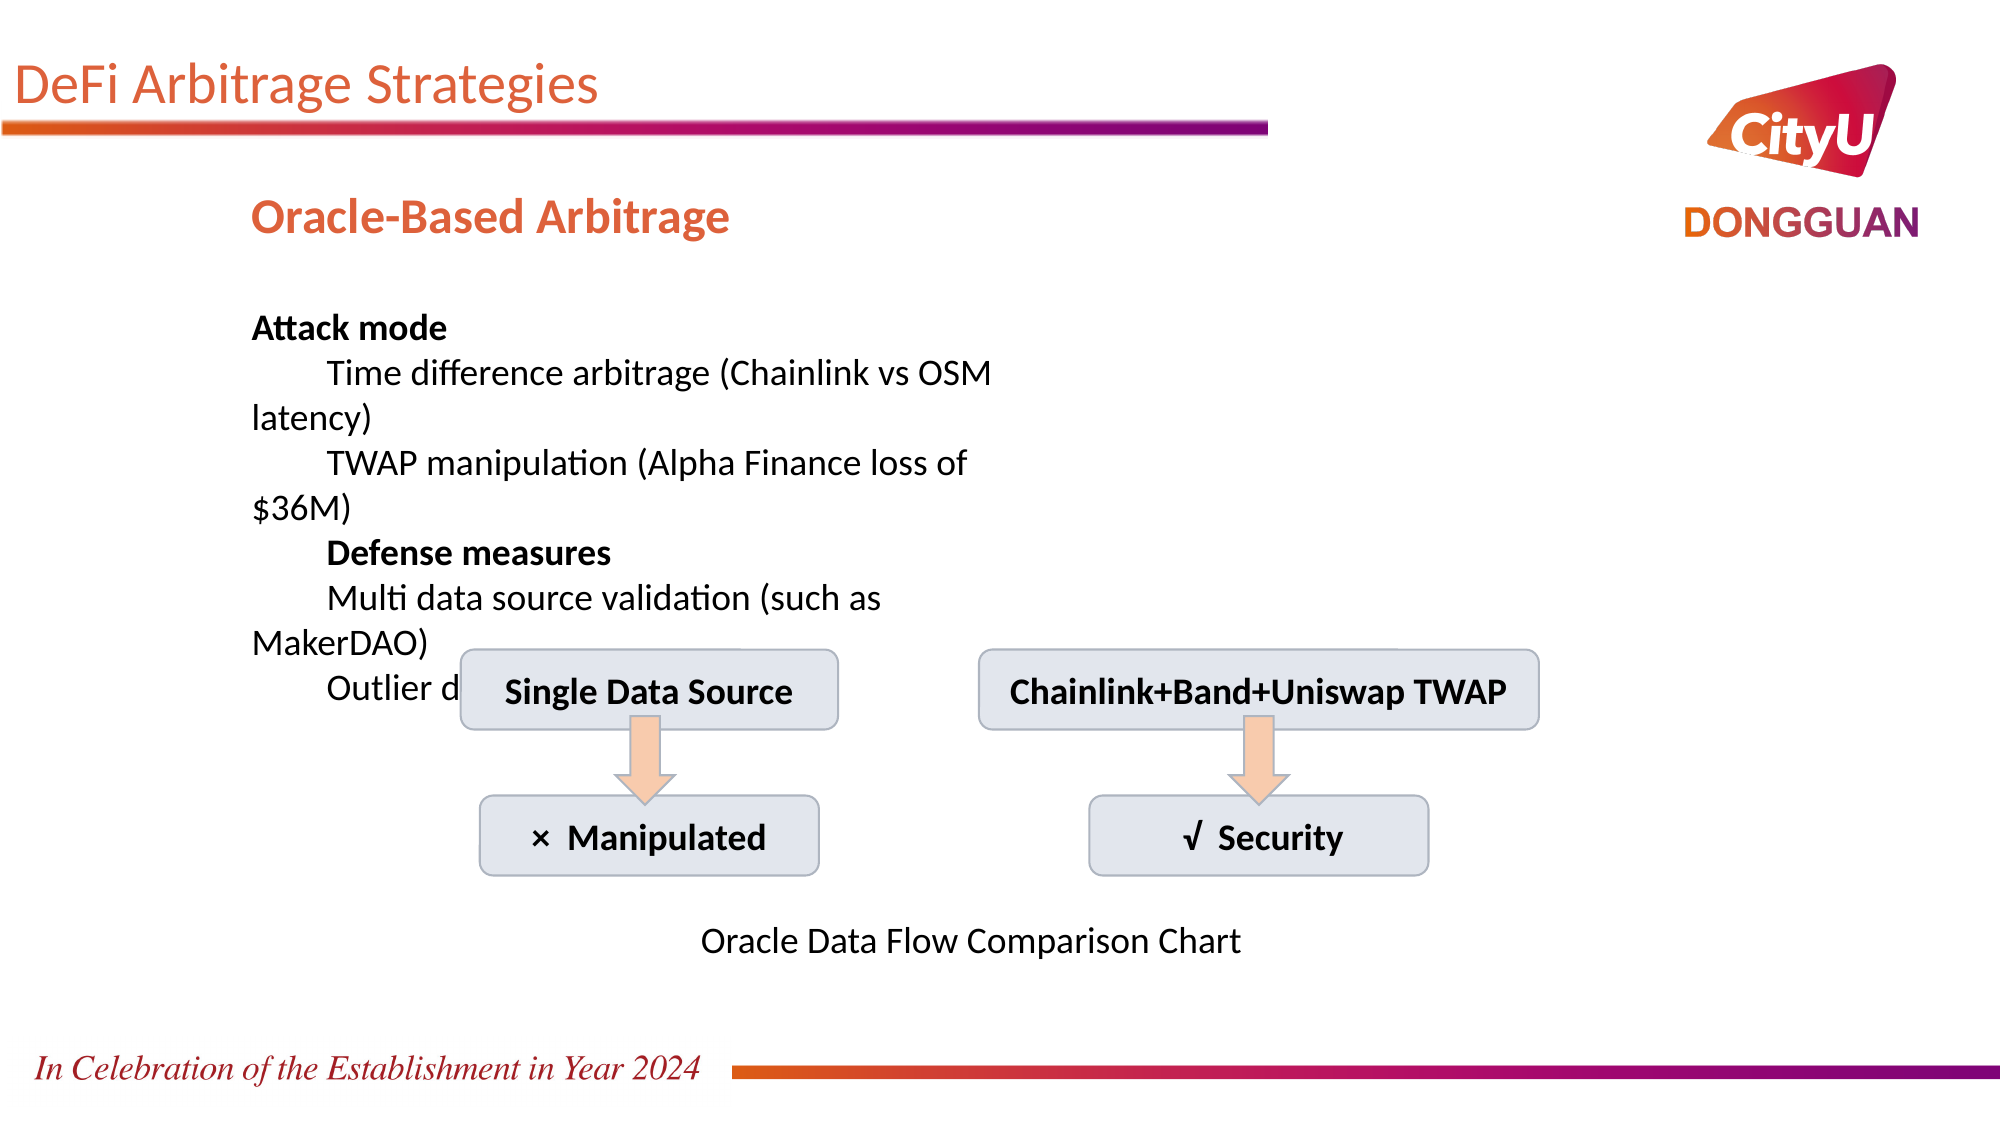

DeFi Arbitrage Strategies
Oracle-Based Arbitrage

Attack mode
Time difference arbitrage (Chainlink vs OSM latency)
TWAP manipulation (Alpha Finance loss of $36M)
Defense measures
Multi data source validation (such as MakerDAO)
Outlier detection algorithm

Single Data Source
Chainlink+Band+Uniswap TWAP

 √  Security
×  Manipulated
Oracle Data Flow Comparison Chart